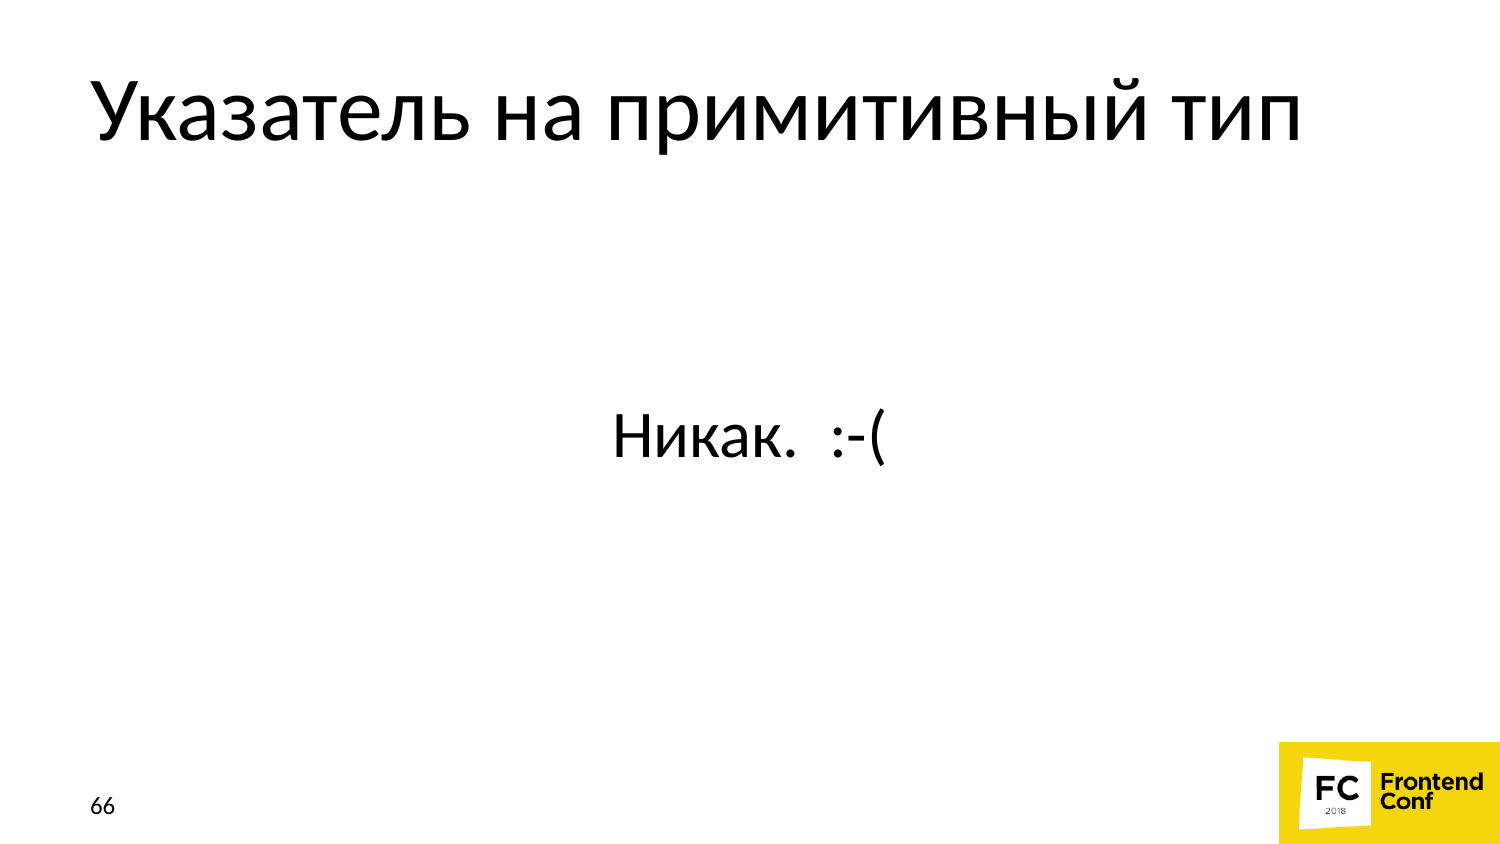

# Указатель на примитивный тип

Никак.  :-(
66